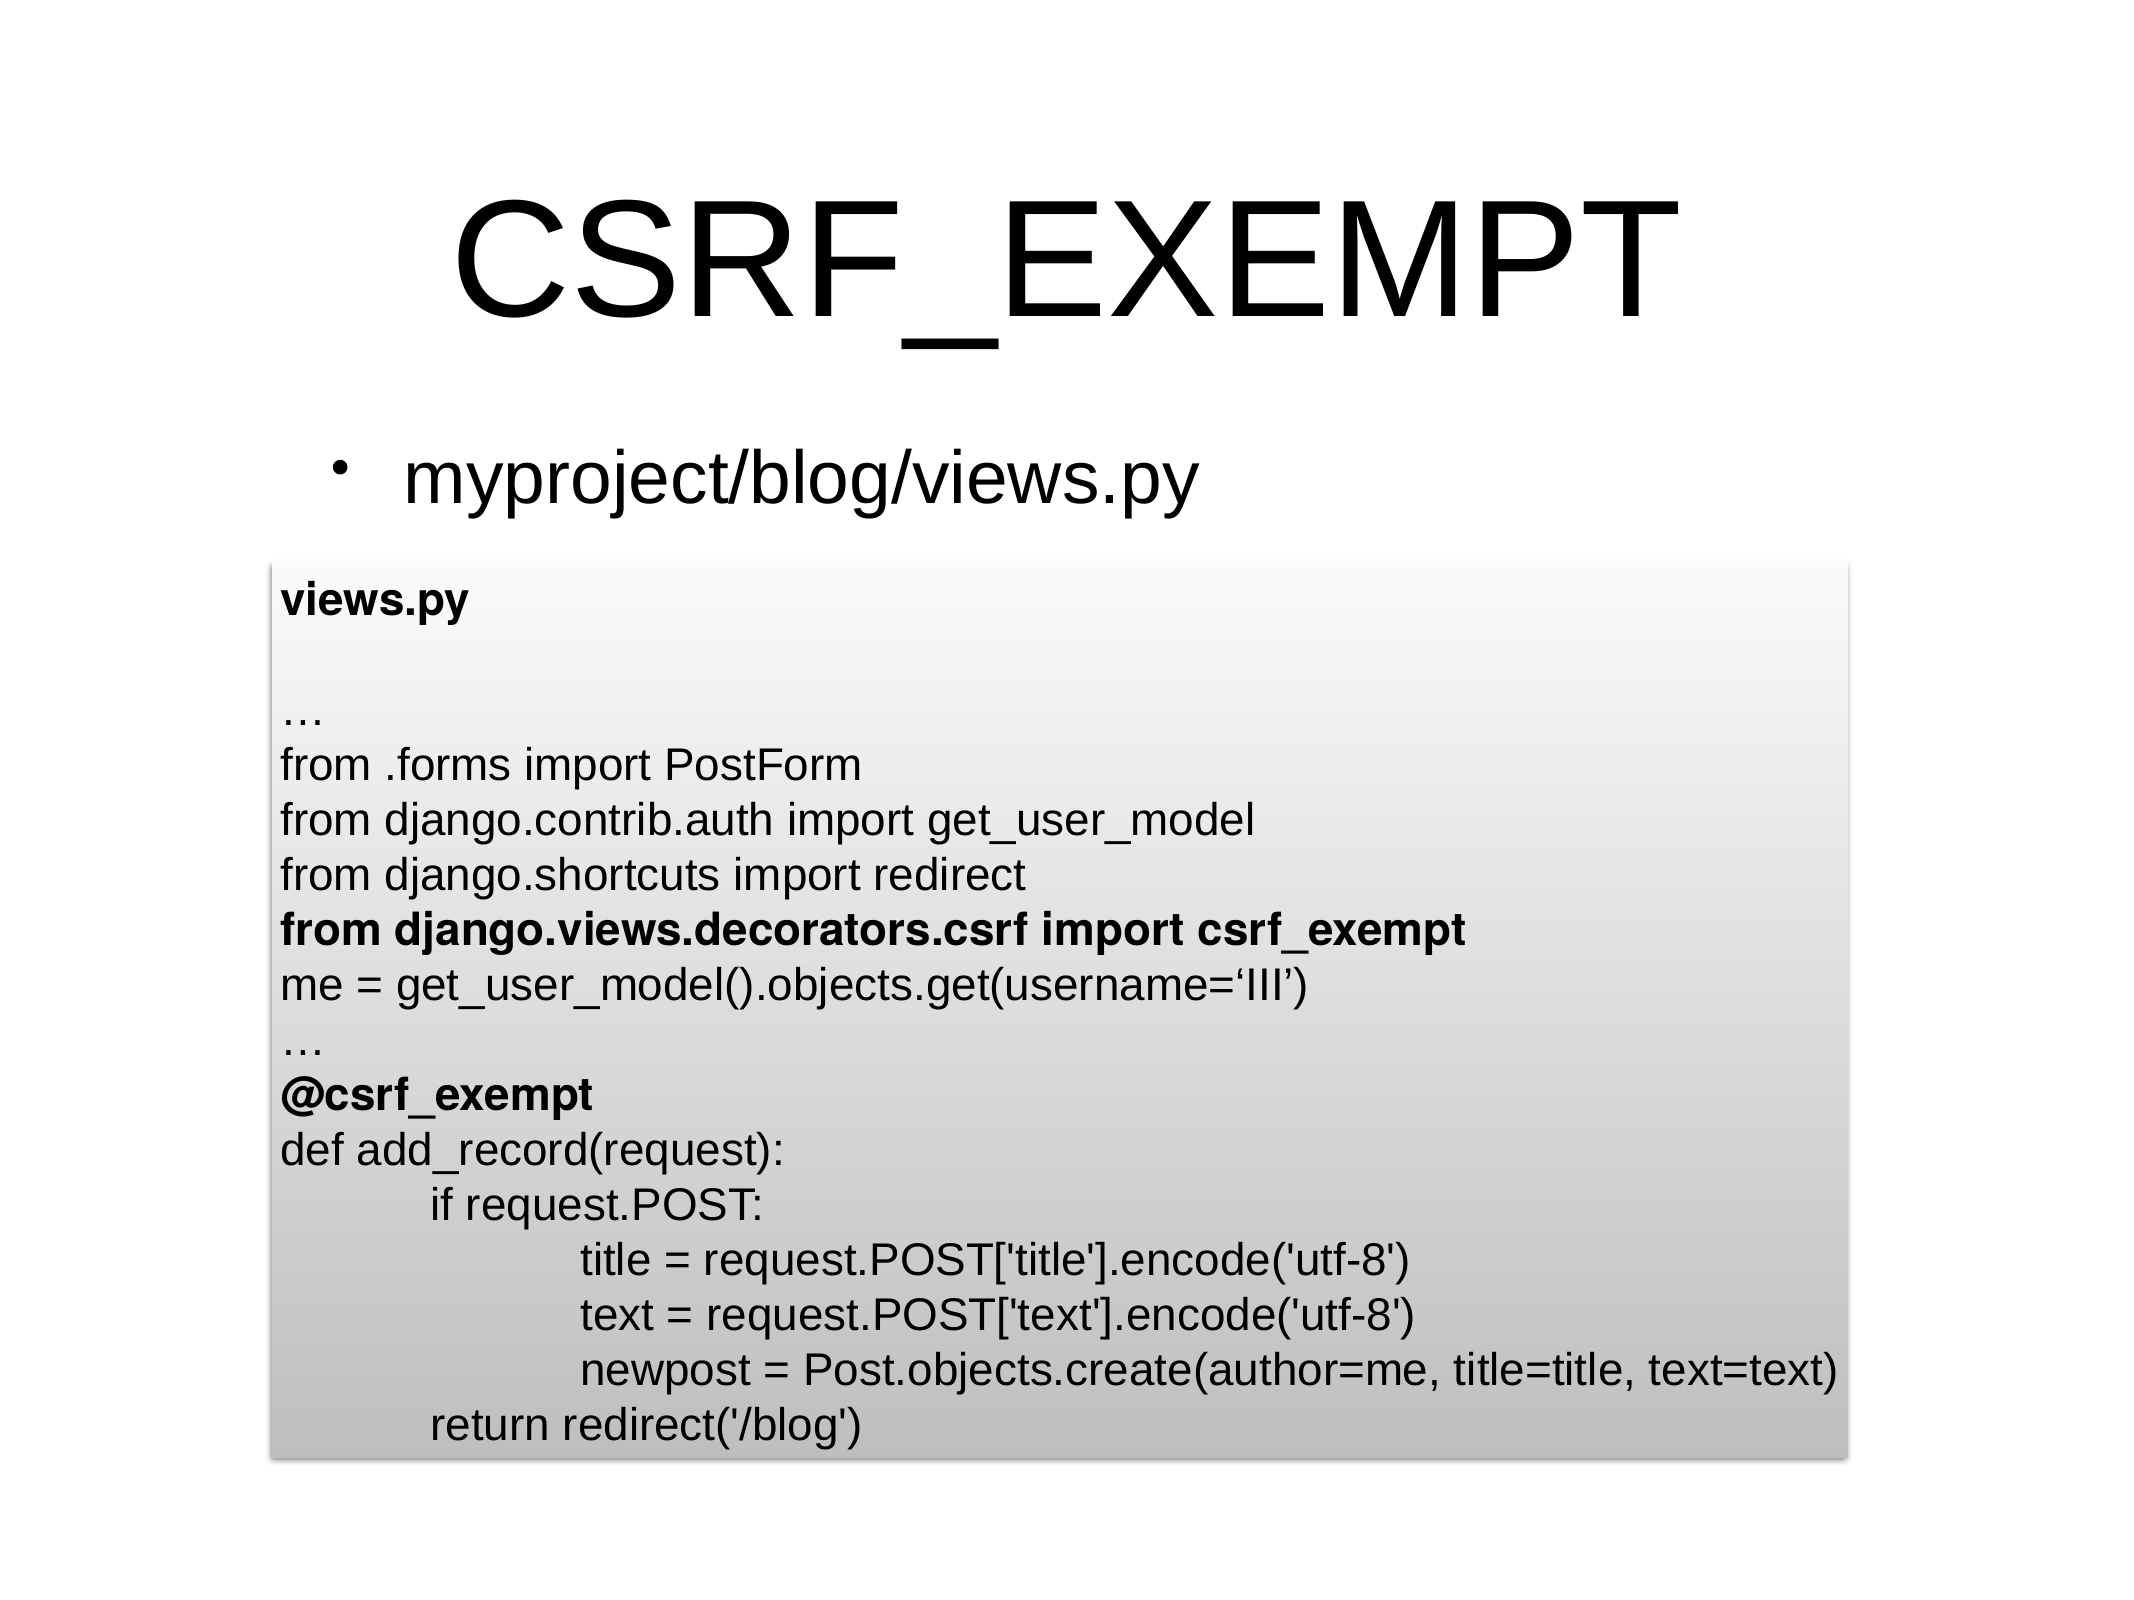

# CSRF_EXEMPT
myproject/blog/views.py
views.py

…
from .forms import PostForm
from django.contrib.auth import get_user_model
from django.shortcuts import redirect
from django.views.decorators.csrf import csrf_exempt
me = get_user_model().objects.get(username=‘III’)
…
@csrf_exempt
def add_record(request):
	if request.POST:
		title = request.POST['title'].encode('utf-8')
		text = request.POST['text'].encode('utf-8')
		newpost = Post.objects.create(author=me, title=title, text=text)
	return redirect('/blog')